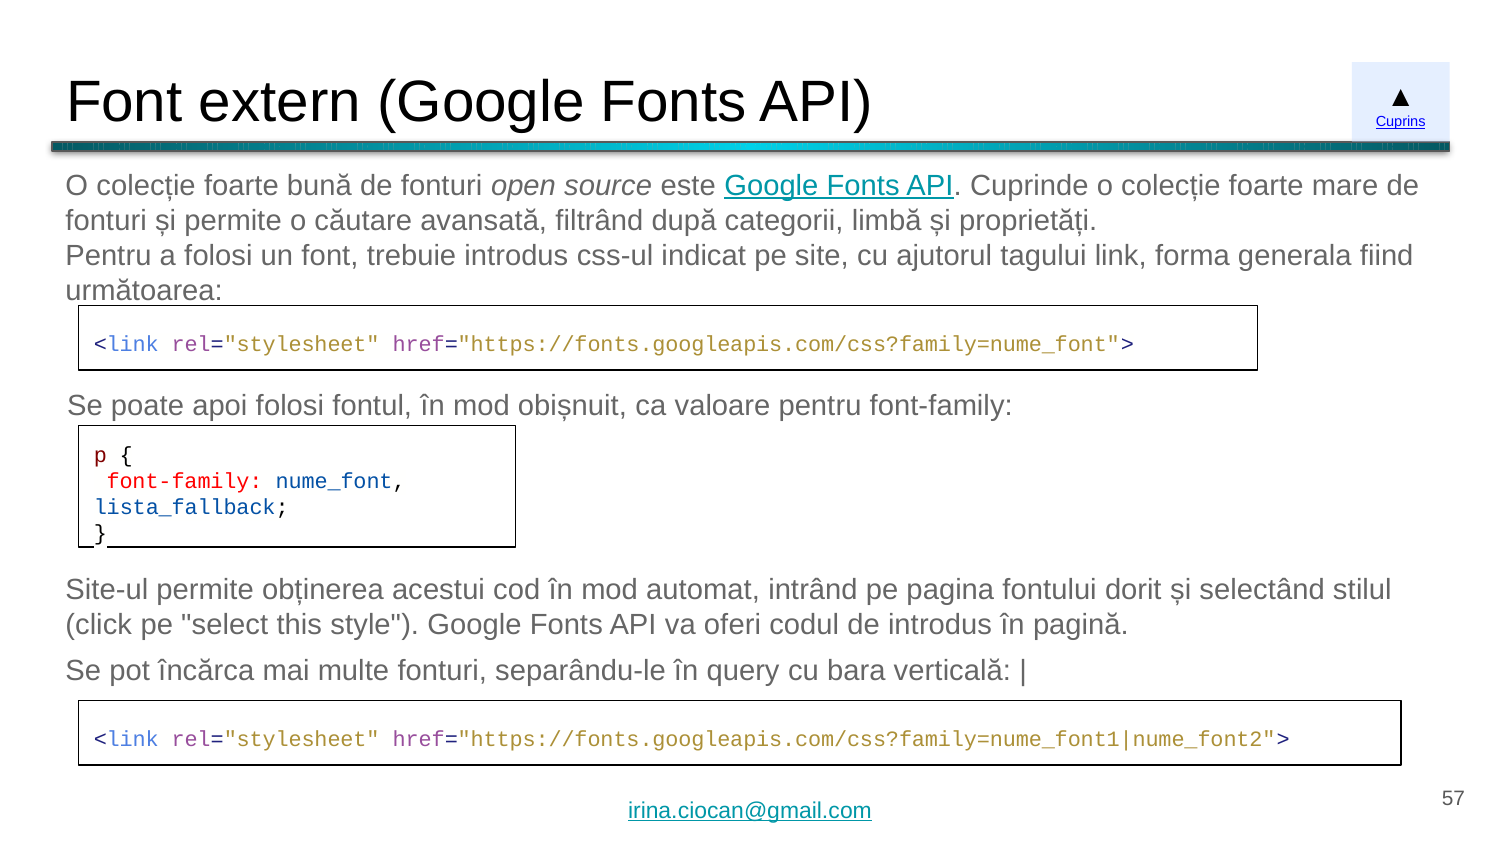

# Font extern (Google Fonts API)
▲
Cuprins

O colecție foarte bună de fonturi open source este Google Fonts API. Cuprinde o colecție foarte mare de fonturi și permite o căutare avansată, filtrând după categorii, limbă și proprietăți.
Pentru a folosi un font, trebuie introdus css-ul indicat pe site, cu ajutorul tagului link, forma generala fiind următoarea:
<link rel="stylesheet" href="https://fonts.googleapis.com/css?family=nume_font">

Se poate apoi folosi fontul, în mod obișnuit, ca valoare pentru font-family:
p {
 font-family: nume_font, lista_fallback;
}

Site-ul permite obținerea acestui cod în mod automat, intrând pe pagina fontului dorit și selectând stilul (click pe "select this style"). Google Fonts API va oferi codul de introdus în pagină.
Se pot încărca mai multe fonturi, separându-le în query cu bara verticală: |
<link rel="stylesheet" href="https://fonts.googleapis.com/css?family=nume_font1|nume_font2">

57
irina.ciocan@gmail.com